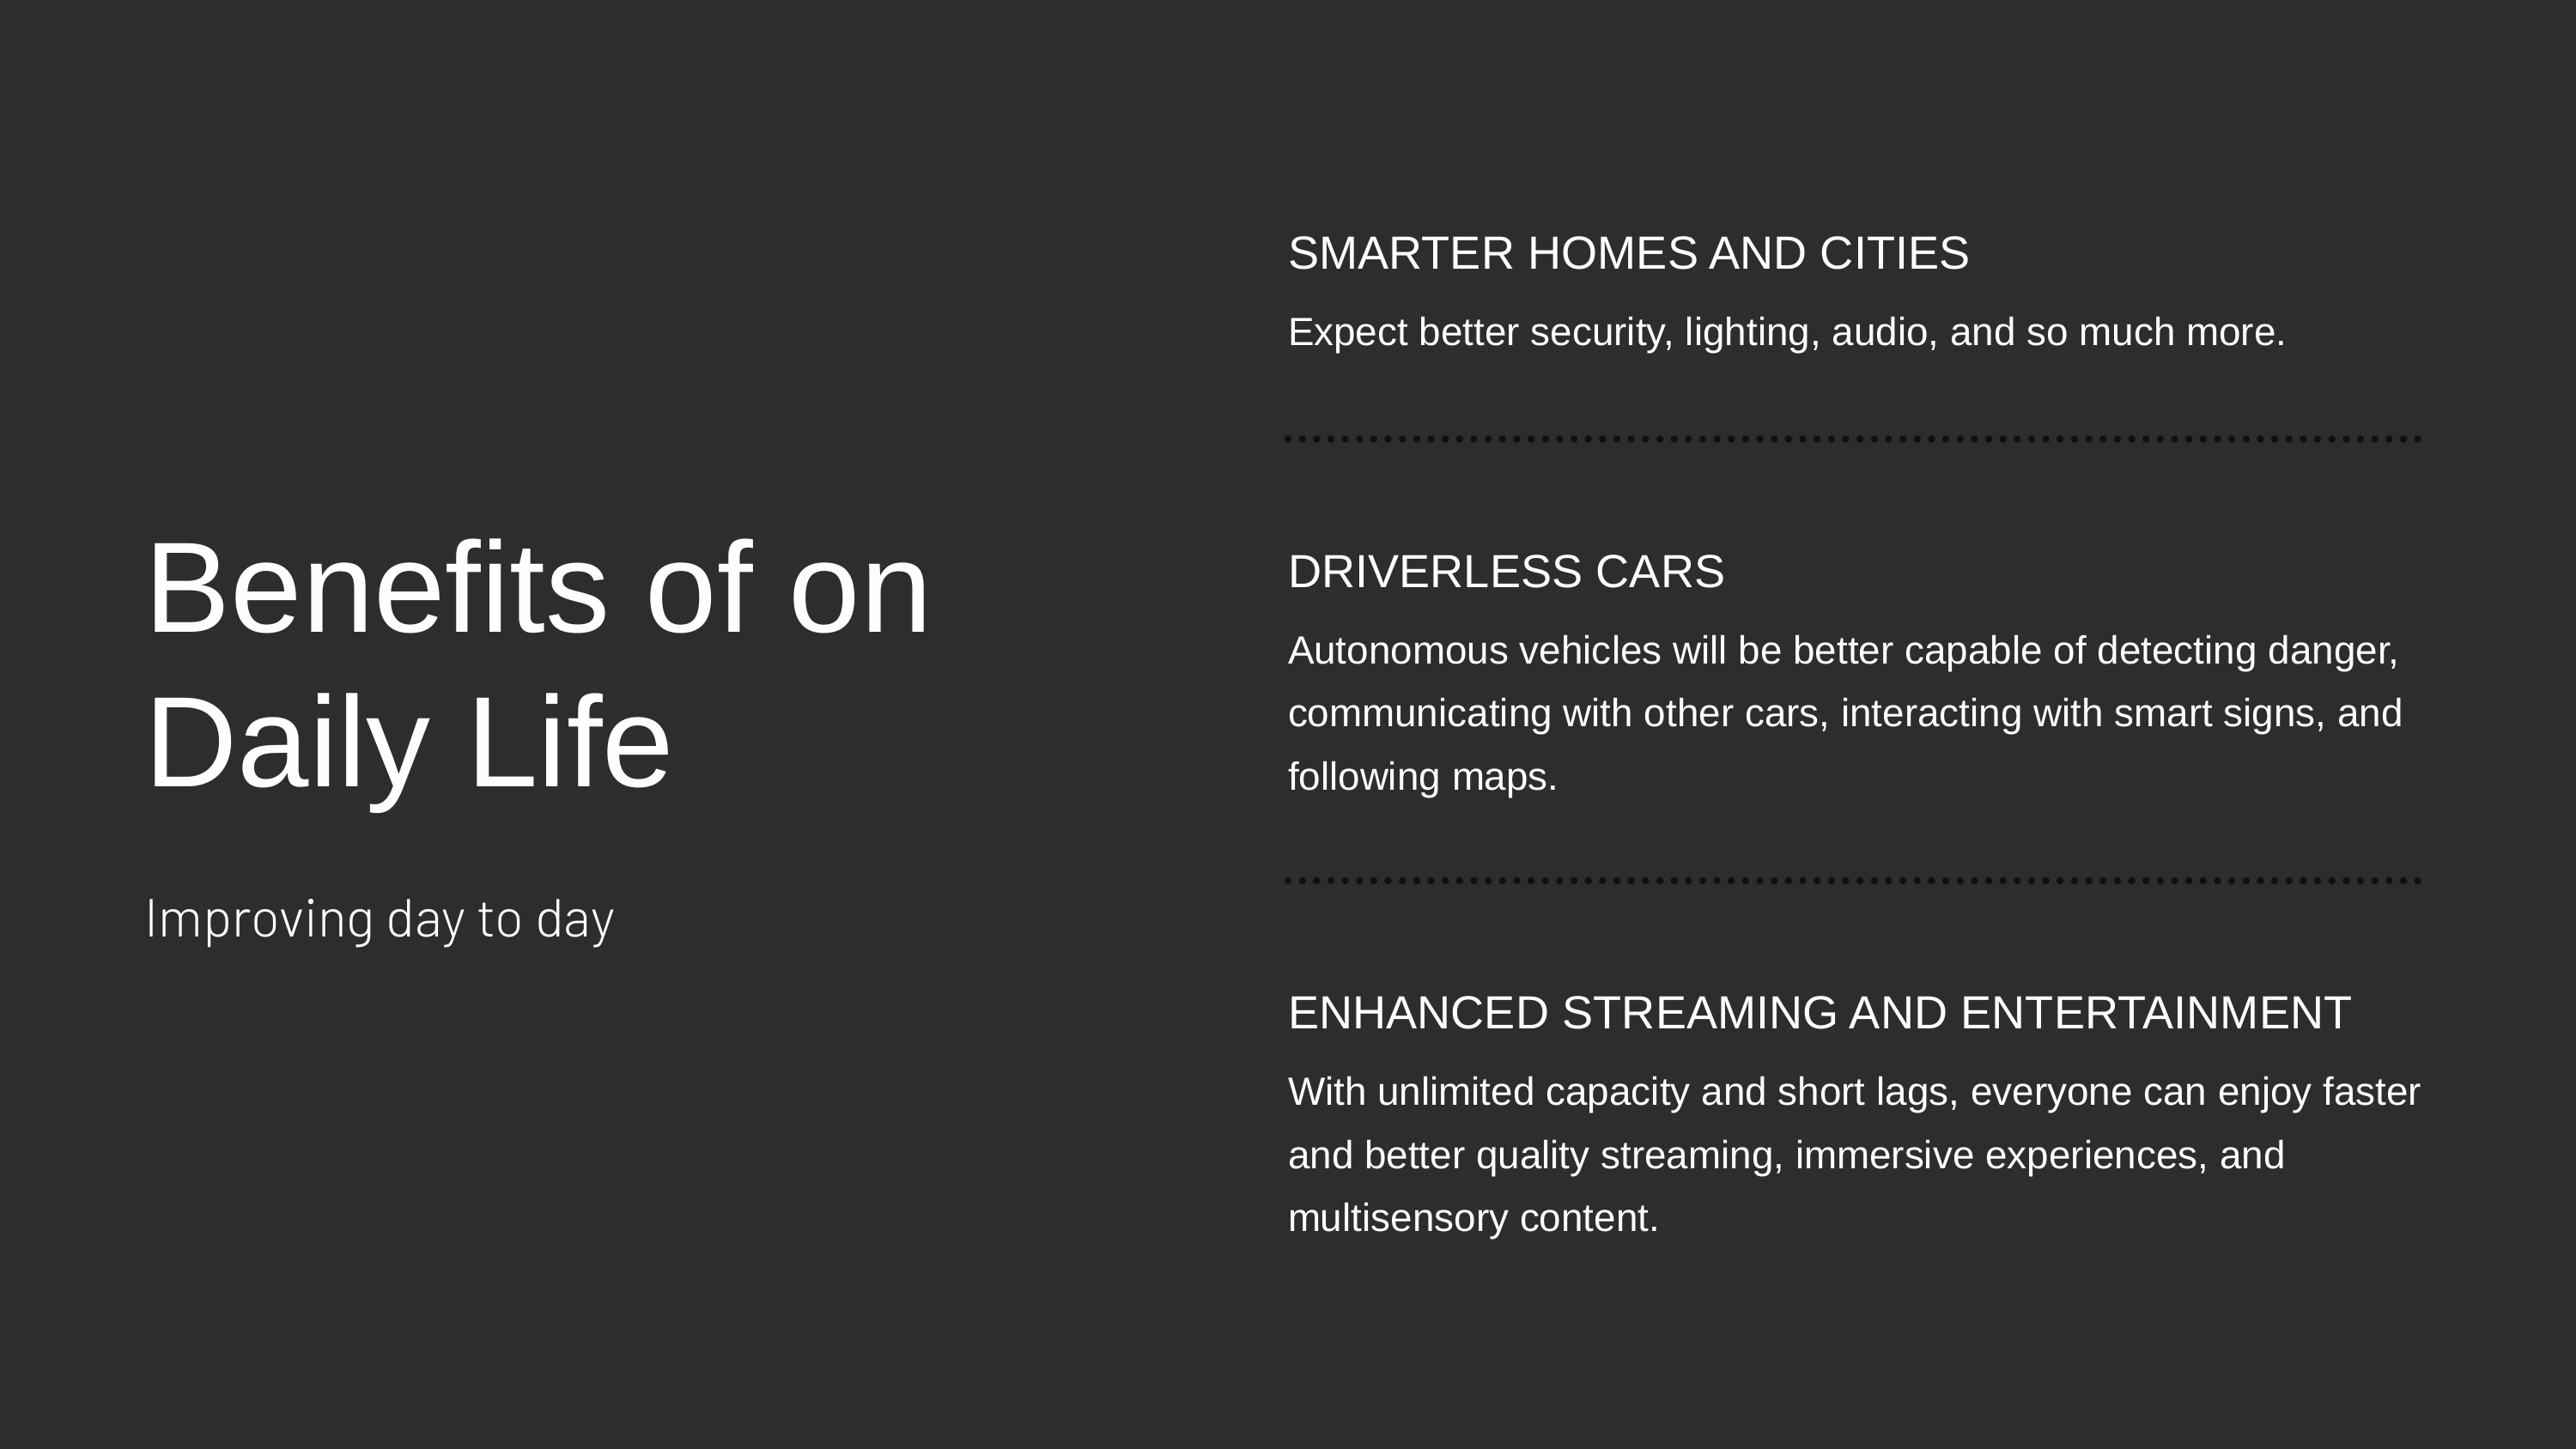

SMARTER HOMES AND CITIES
Expect better security, lighting, audio, and so much more.

DRIVERLESS CARS
Autonomous vehicles will be better capable of detecting danger, communicating with other cars, interacting with smart signs, and following maps.

ENHANCED STREAMING AND ENTERTAINMENT
With unlimited capacity and short lags, everyone can enjoy faster and better quality streaming, immersive experiences, and multisensory content.
Benefits of on Daily Life
Improving day to day